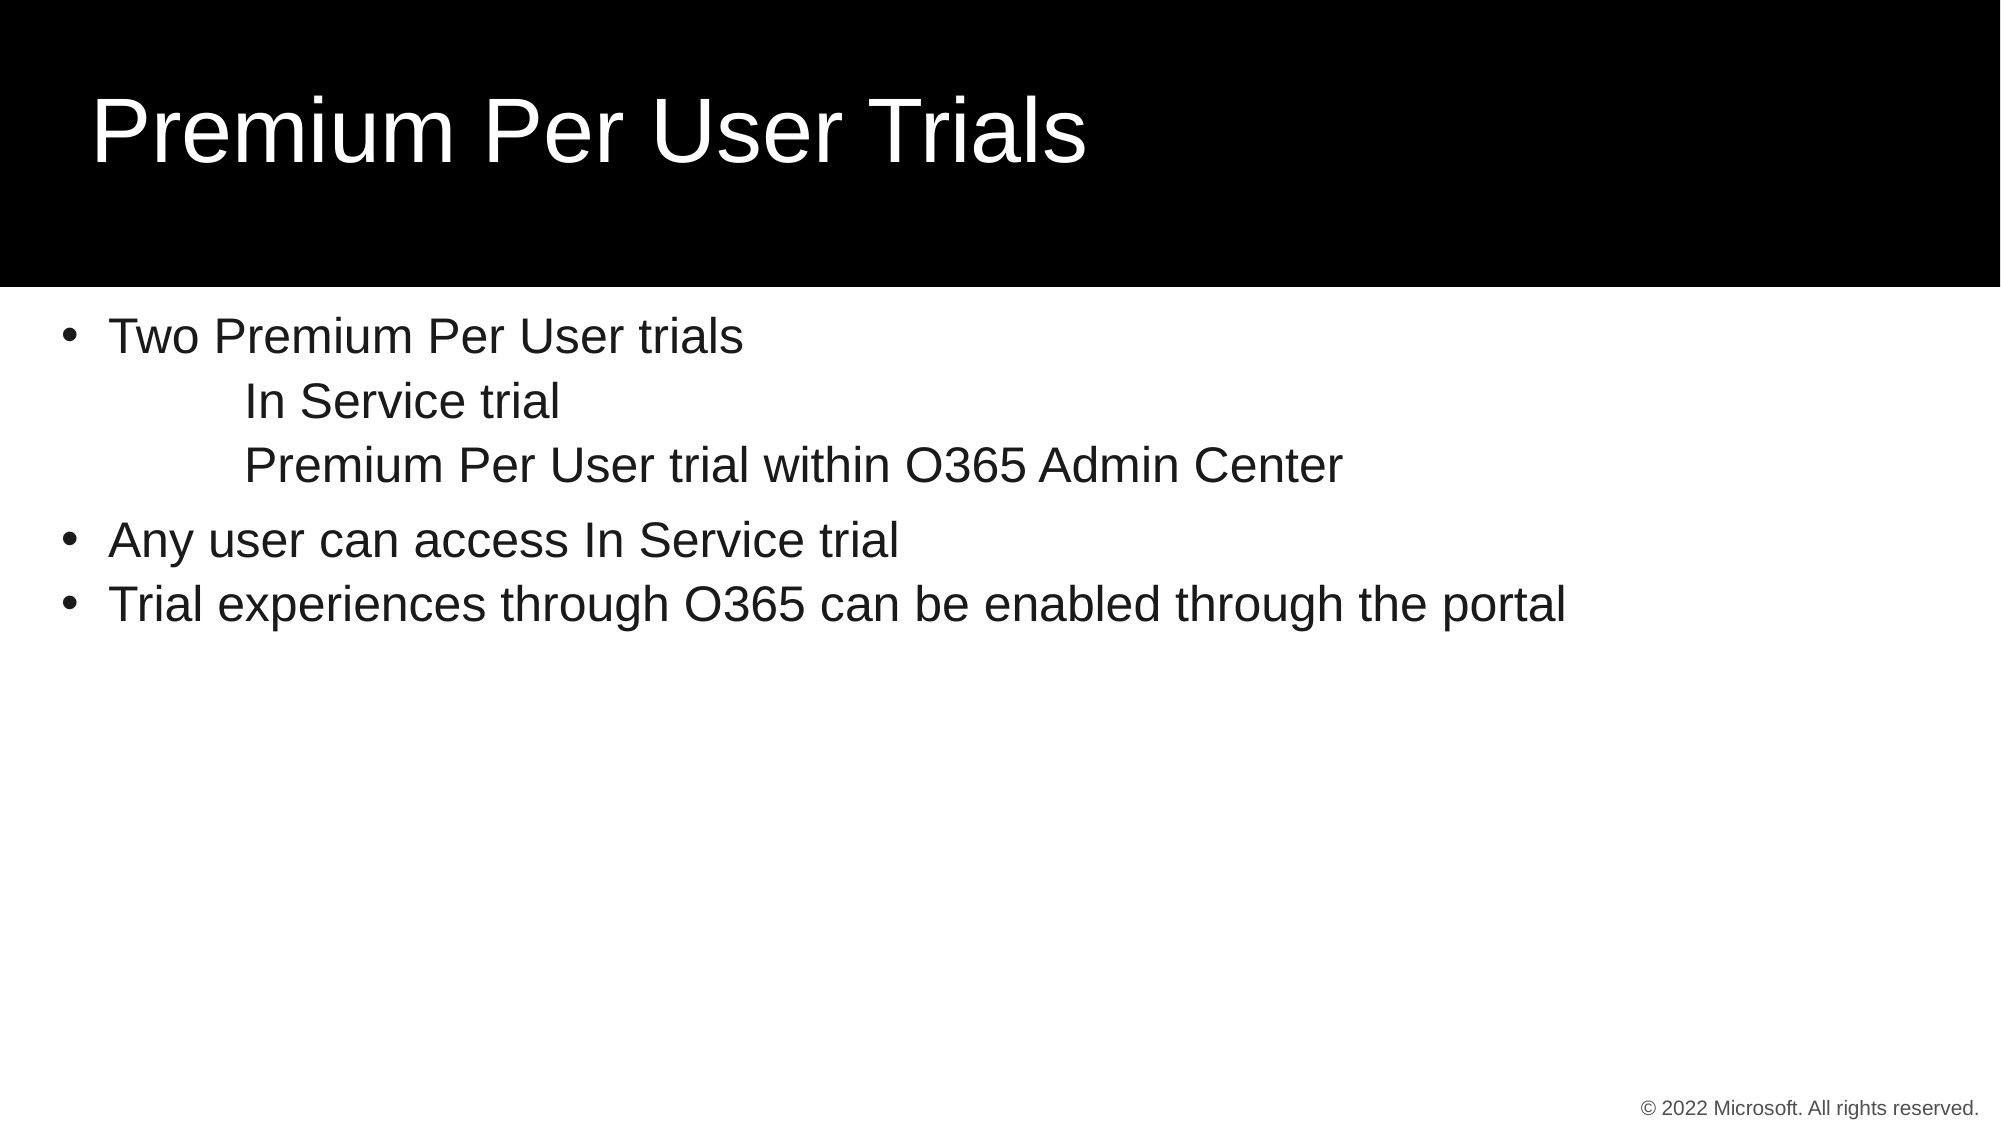

# Premium Per User Trials

Two Premium Per User trials
In Service trial
Premium Per User trial within O365 Admin Center
Any user can access In Service trial
Trial experiences through O365 can be enabled through the portal
© 2022 Microsoft. All rights reserved.